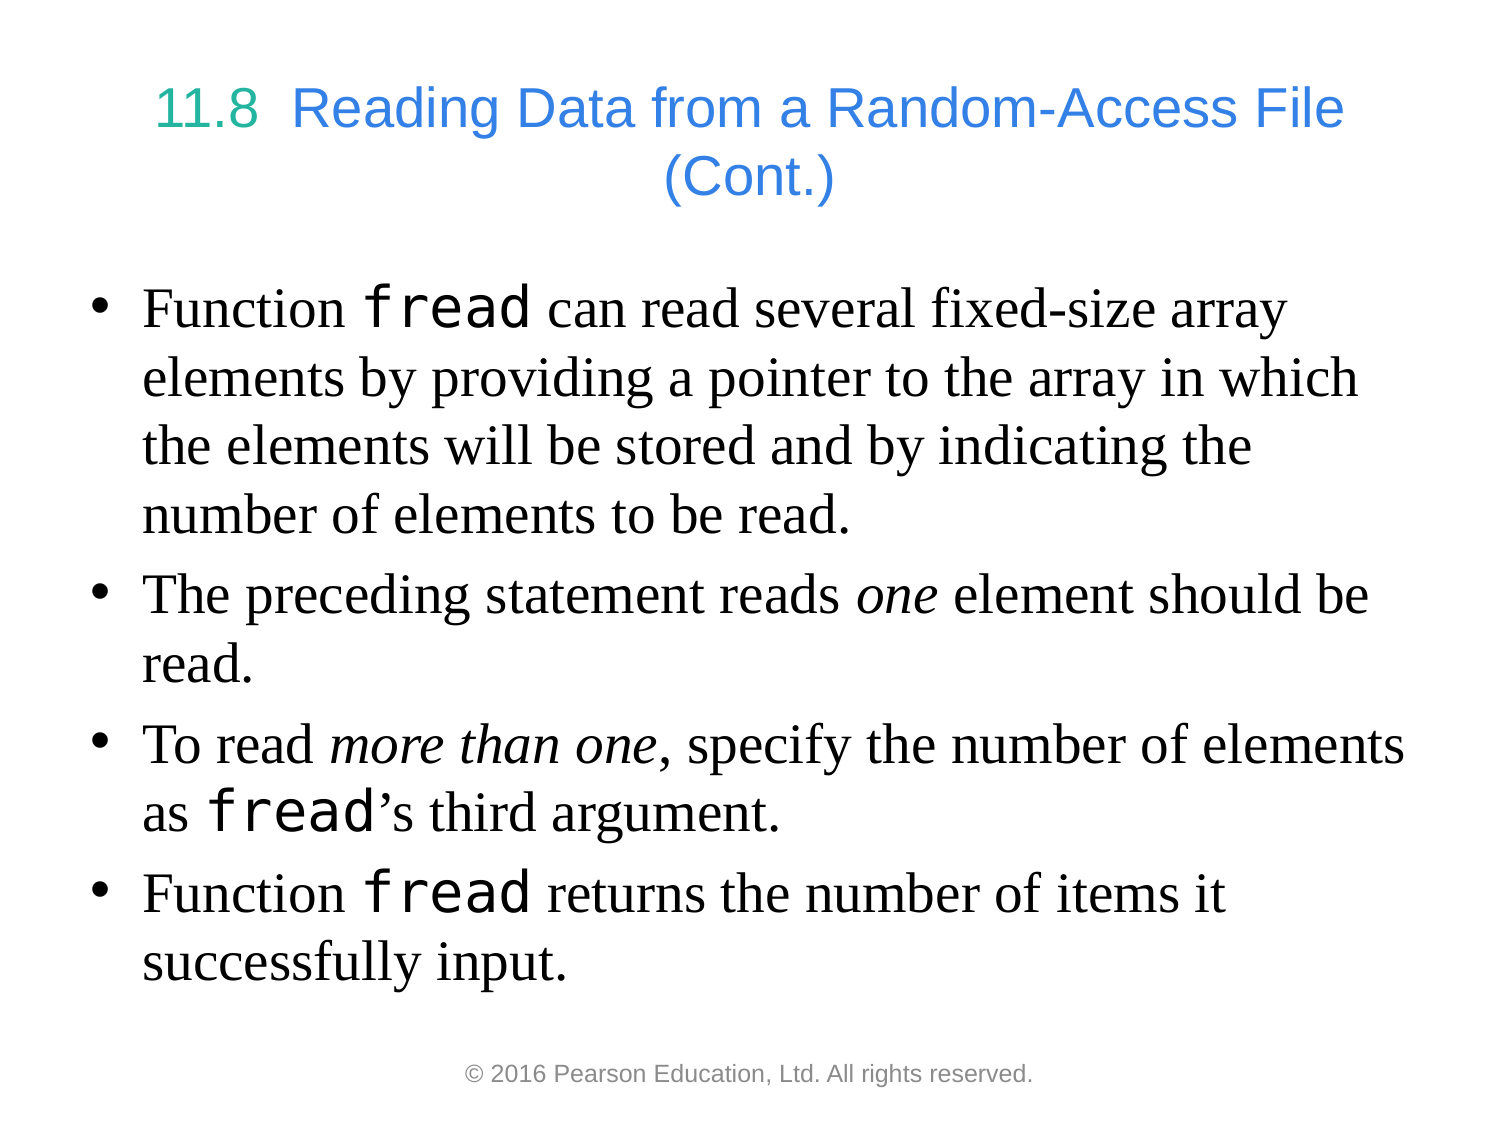

# 11.8  Reading Data from a Random-Access File (Cont.)
Function fread can read several fixed-size array elements by providing a pointer to the array in which the elements will be stored and by indicating the number of elements to be read.
The preceding statement reads one element should be read.
To read more than one, specify the number of elements as fread’s third argument.
Function fread returns the number of items it successfully input.
© 2016 Pearson Education, Ltd. All rights reserved.